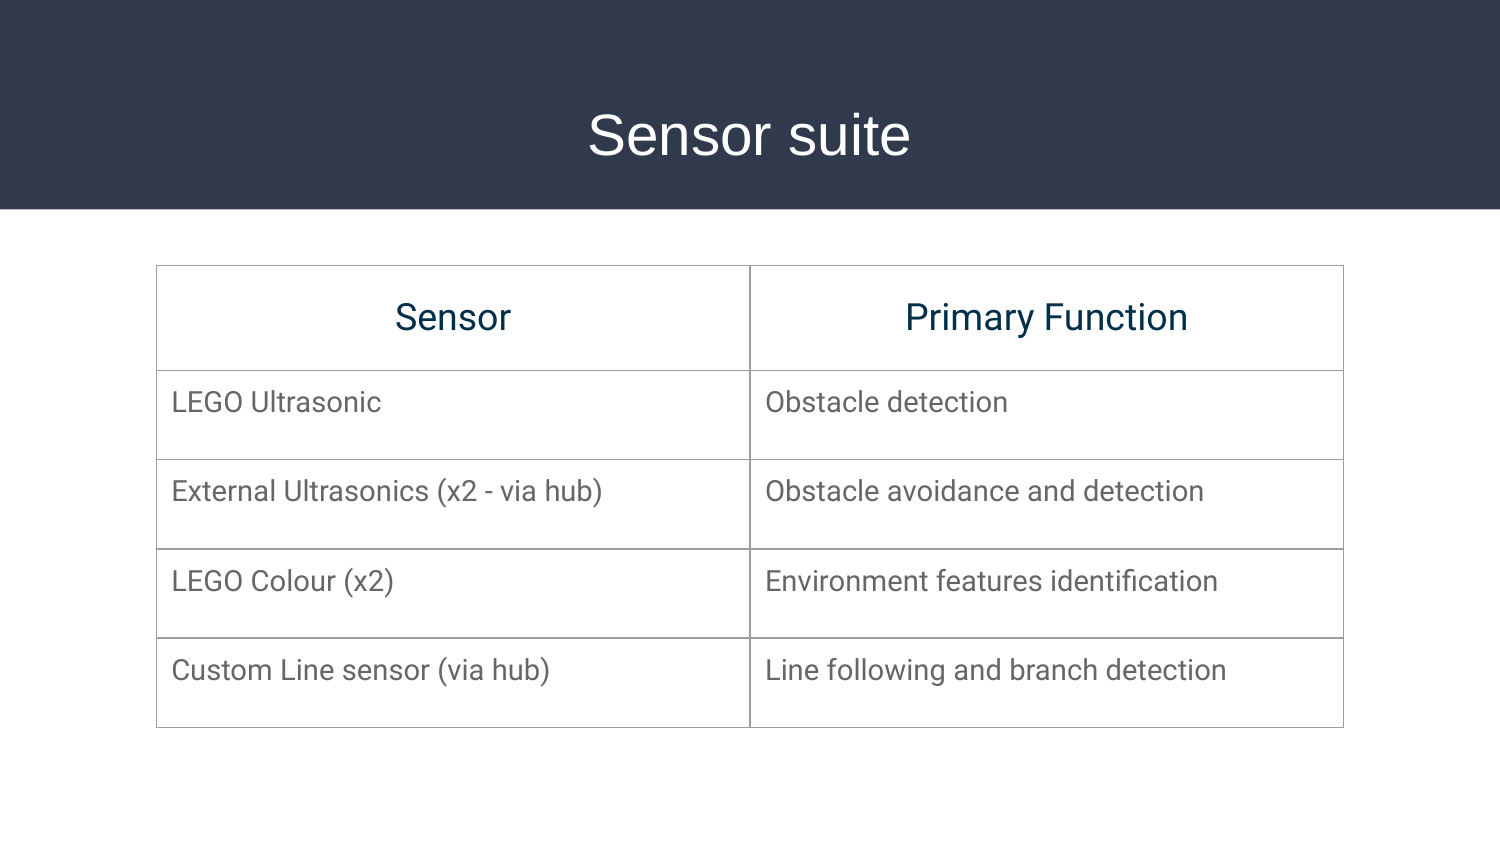

# Sensor suite
| Sensor | Primary Function |
| --- | --- |
| LEGO Ultrasonic | Obstacle detection |
| External Ultrasonics (x2 - via hub) | Obstacle avoidance and detection |
| LEGO Colour (x2) | Environment features identification |
| Custom Line sensor (via hub) | Line following and branch detection |